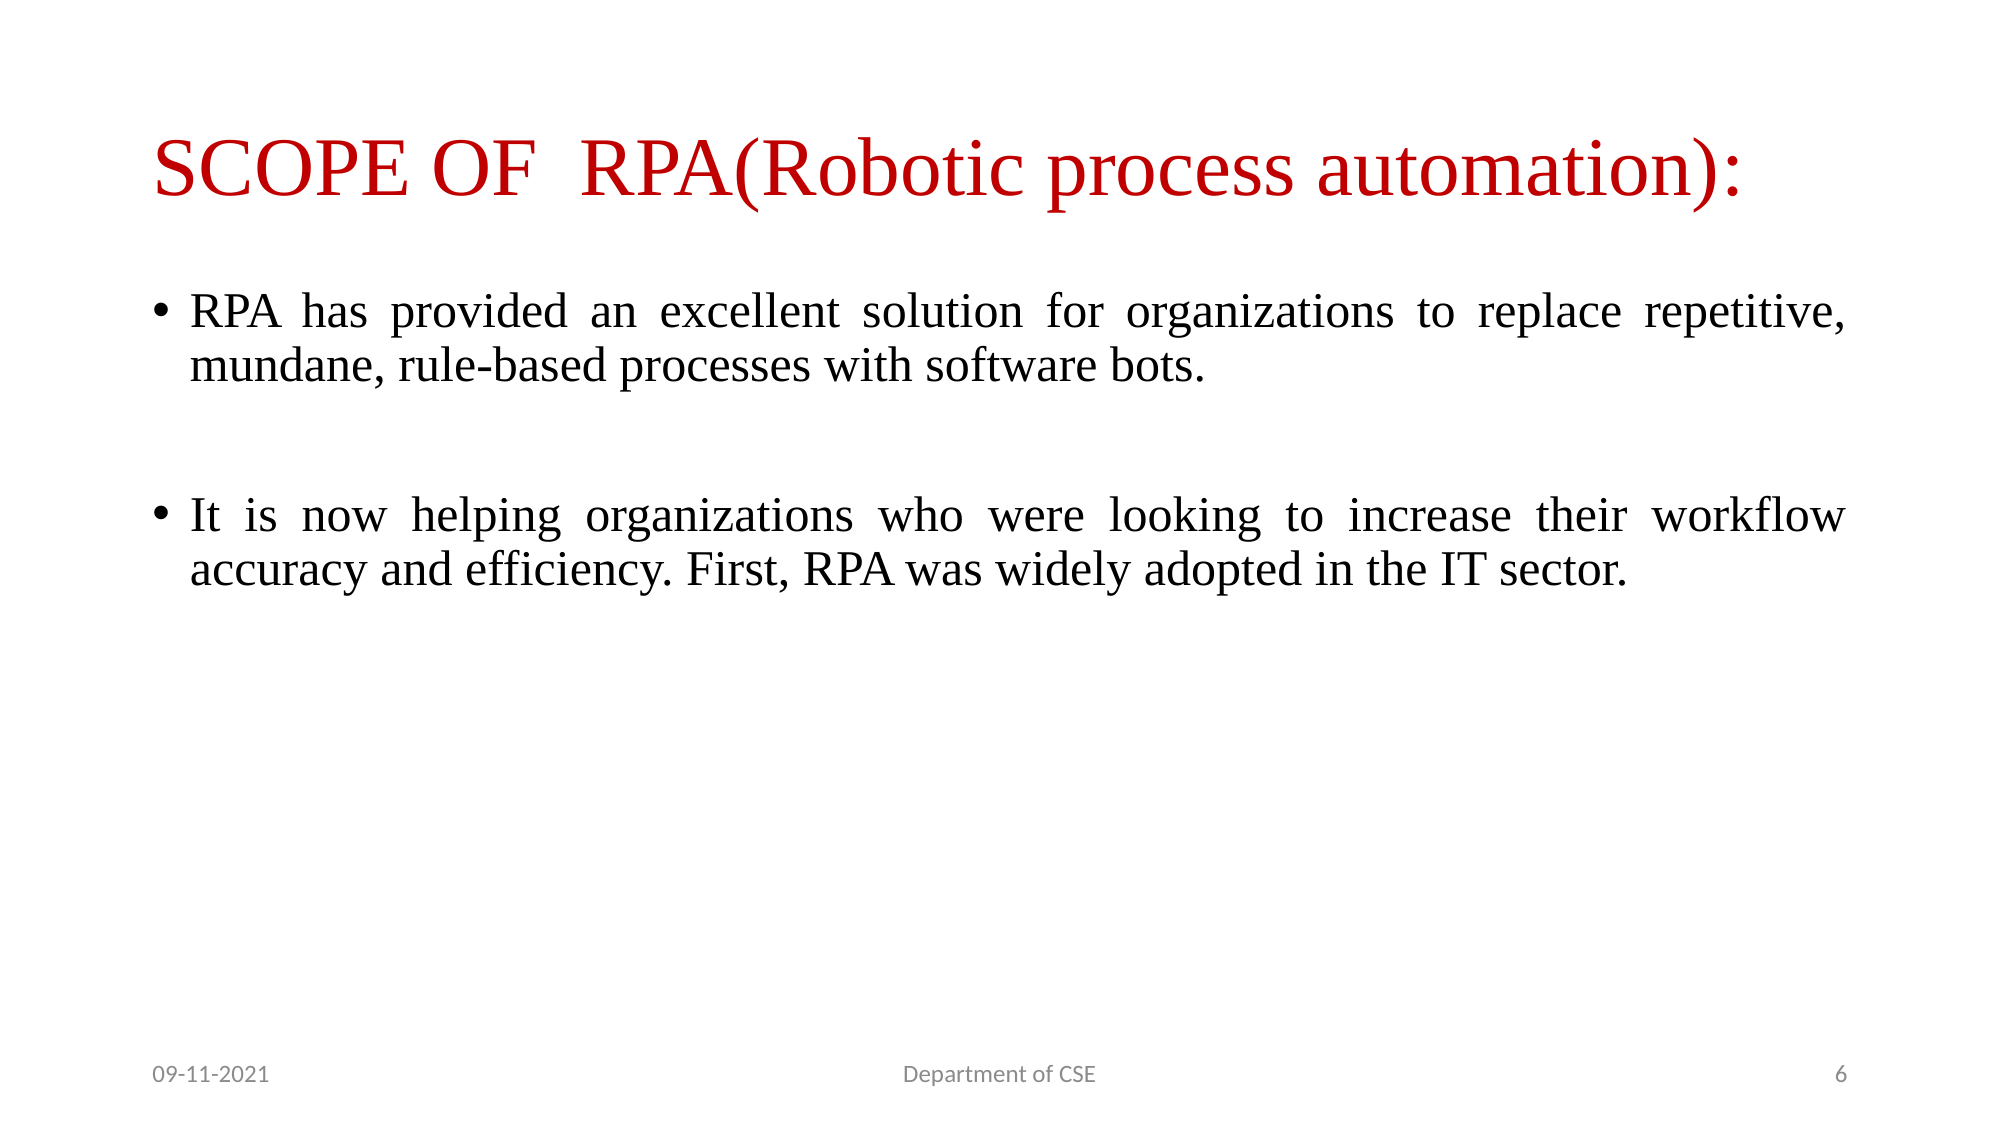

# SCOPE OF  RPA(Robotic process automation):
RPA has provided an excellent solution for organizations to replace repetitive, mundane, rule-based processes with software bots.

It is now helping organizations who were looking to increase their workflow accuracy and efficiency. First, RPA was widely adopted in the IT sector.
09-11-2021
Department of CSE
6